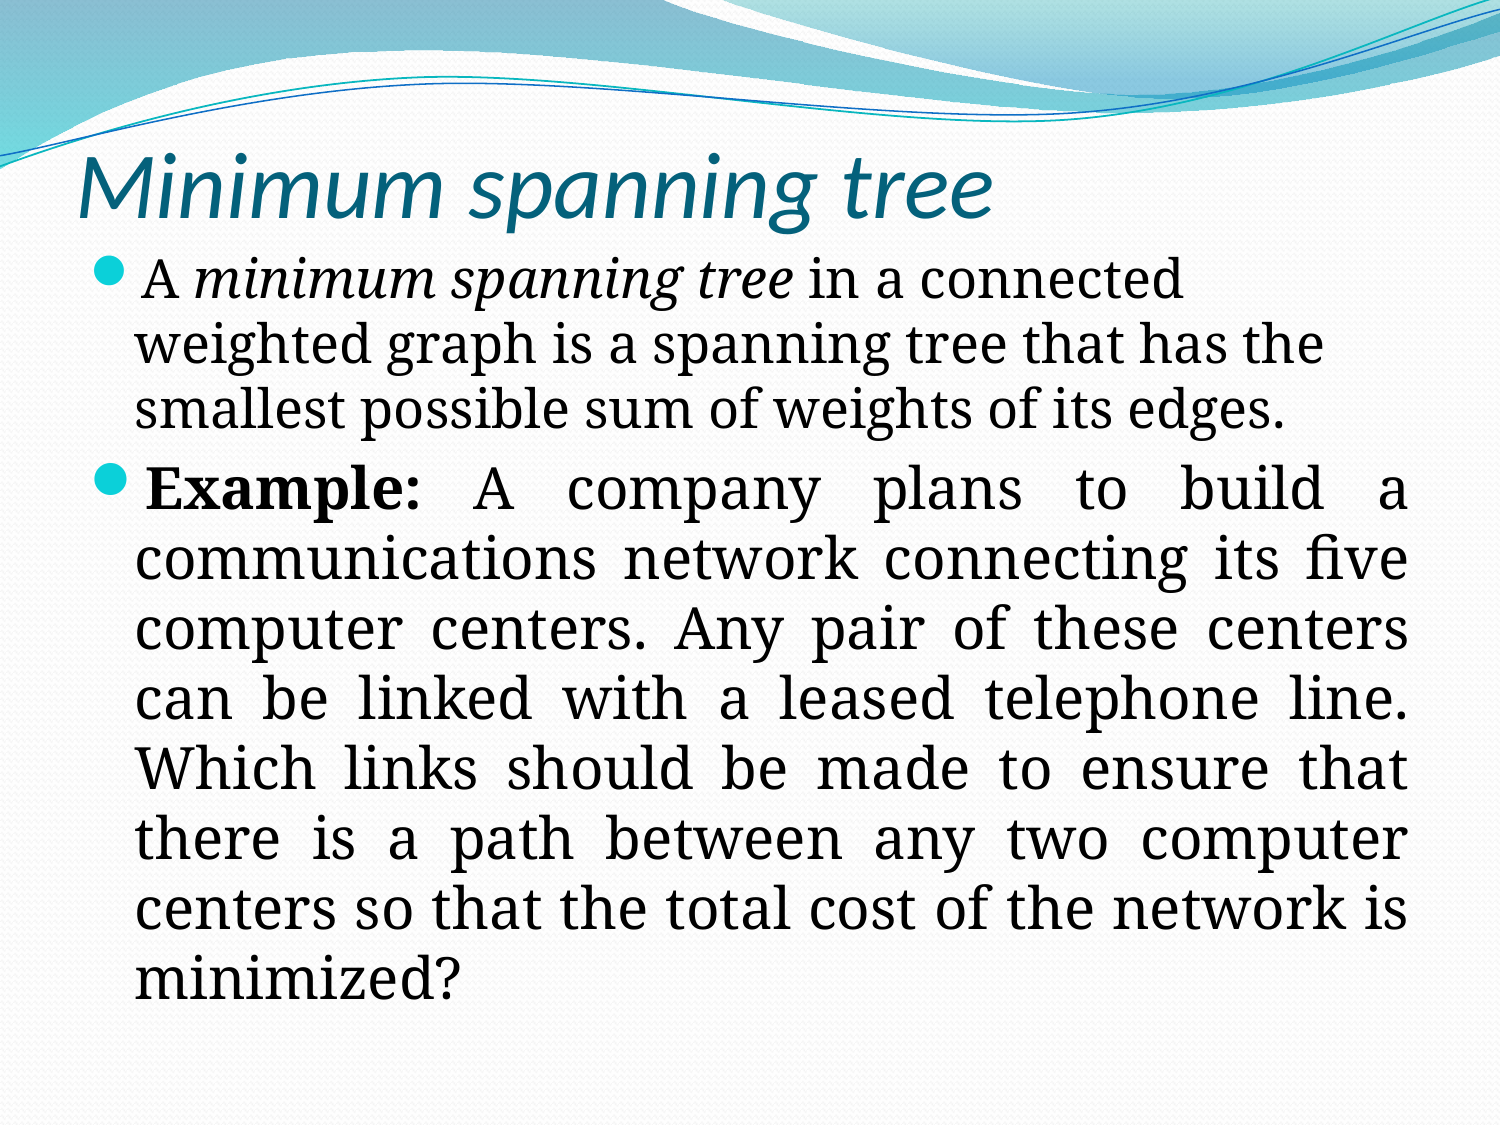

# Minimum spanning tree
A minimum spanning tree in a connected weighted graph is a spanning tree that has the smallest possible sum of weights of its edges.
Example: A company plans to build a communications network connecting its five computer centers. Any pair of these centers can be linked with a leased telephone line. Which links should be made to ensure that there is a path between any two computer centers so that the total cost of the network is minimized?